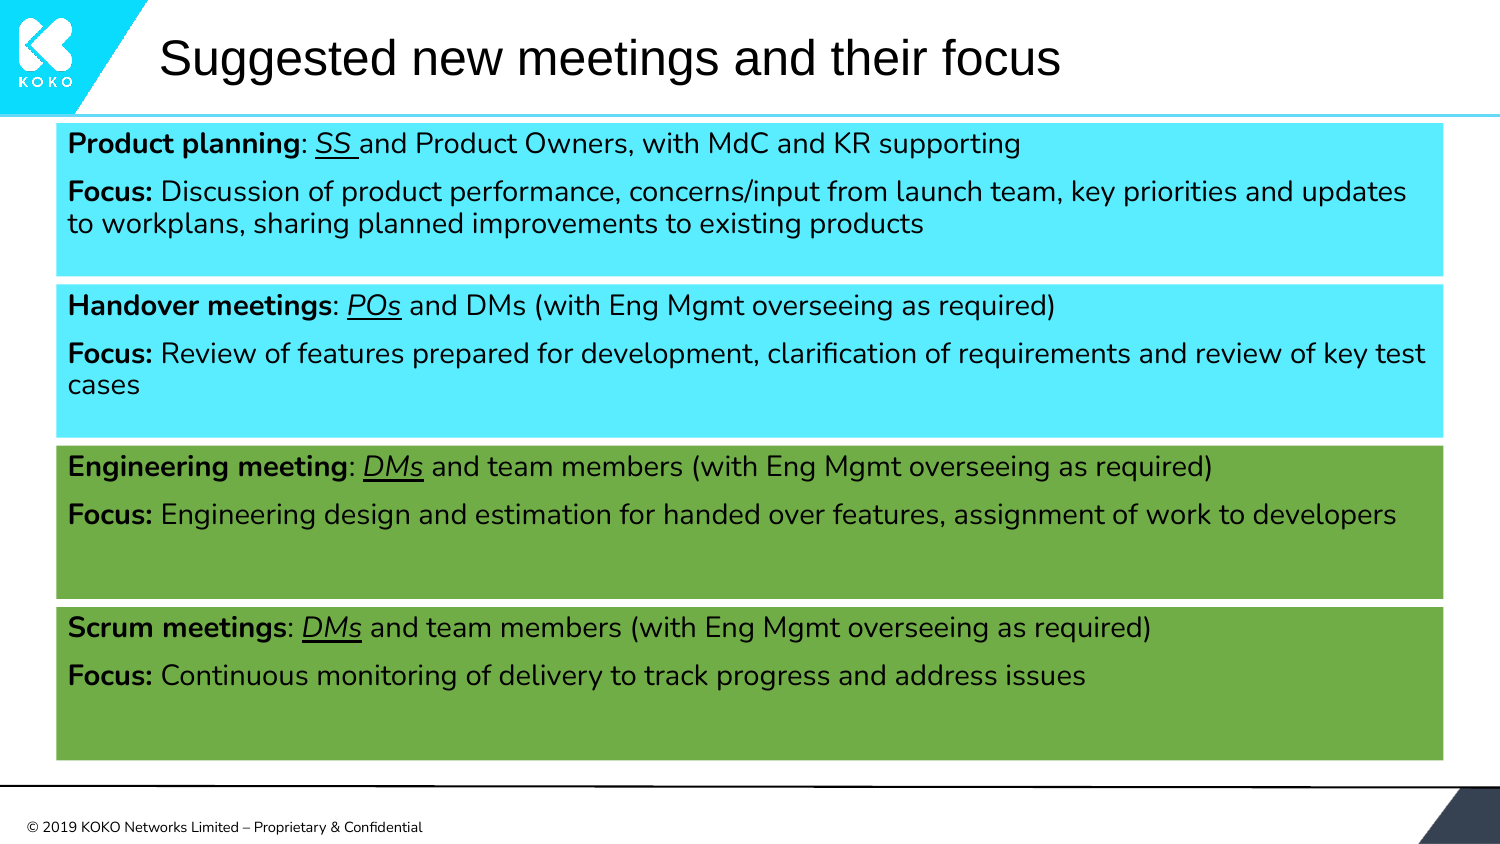

# Suggested new meetings and their focus
Product planning: SS and Product Owners, with MdC and KR supporting
Focus: Discussion of product performance, concerns/input from launch team, key priorities and updates to workplans, sharing planned improvements to existing products

Handover meetings: POs and DMs (with Eng Mgmt overseeing as required)
Focus: Review of features prepared for development, clarification of requirements and review of key test cases
Engineering meeting: DMs and team members (with Eng Mgmt overseeing as required)
Focus: Engineering design and estimation for handed over features, assignment of work to developers
Scrum meetings: DMs and team members (with Eng Mgmt overseeing as required)
Focus: Continuous monitoring of delivery to track progress and address issues